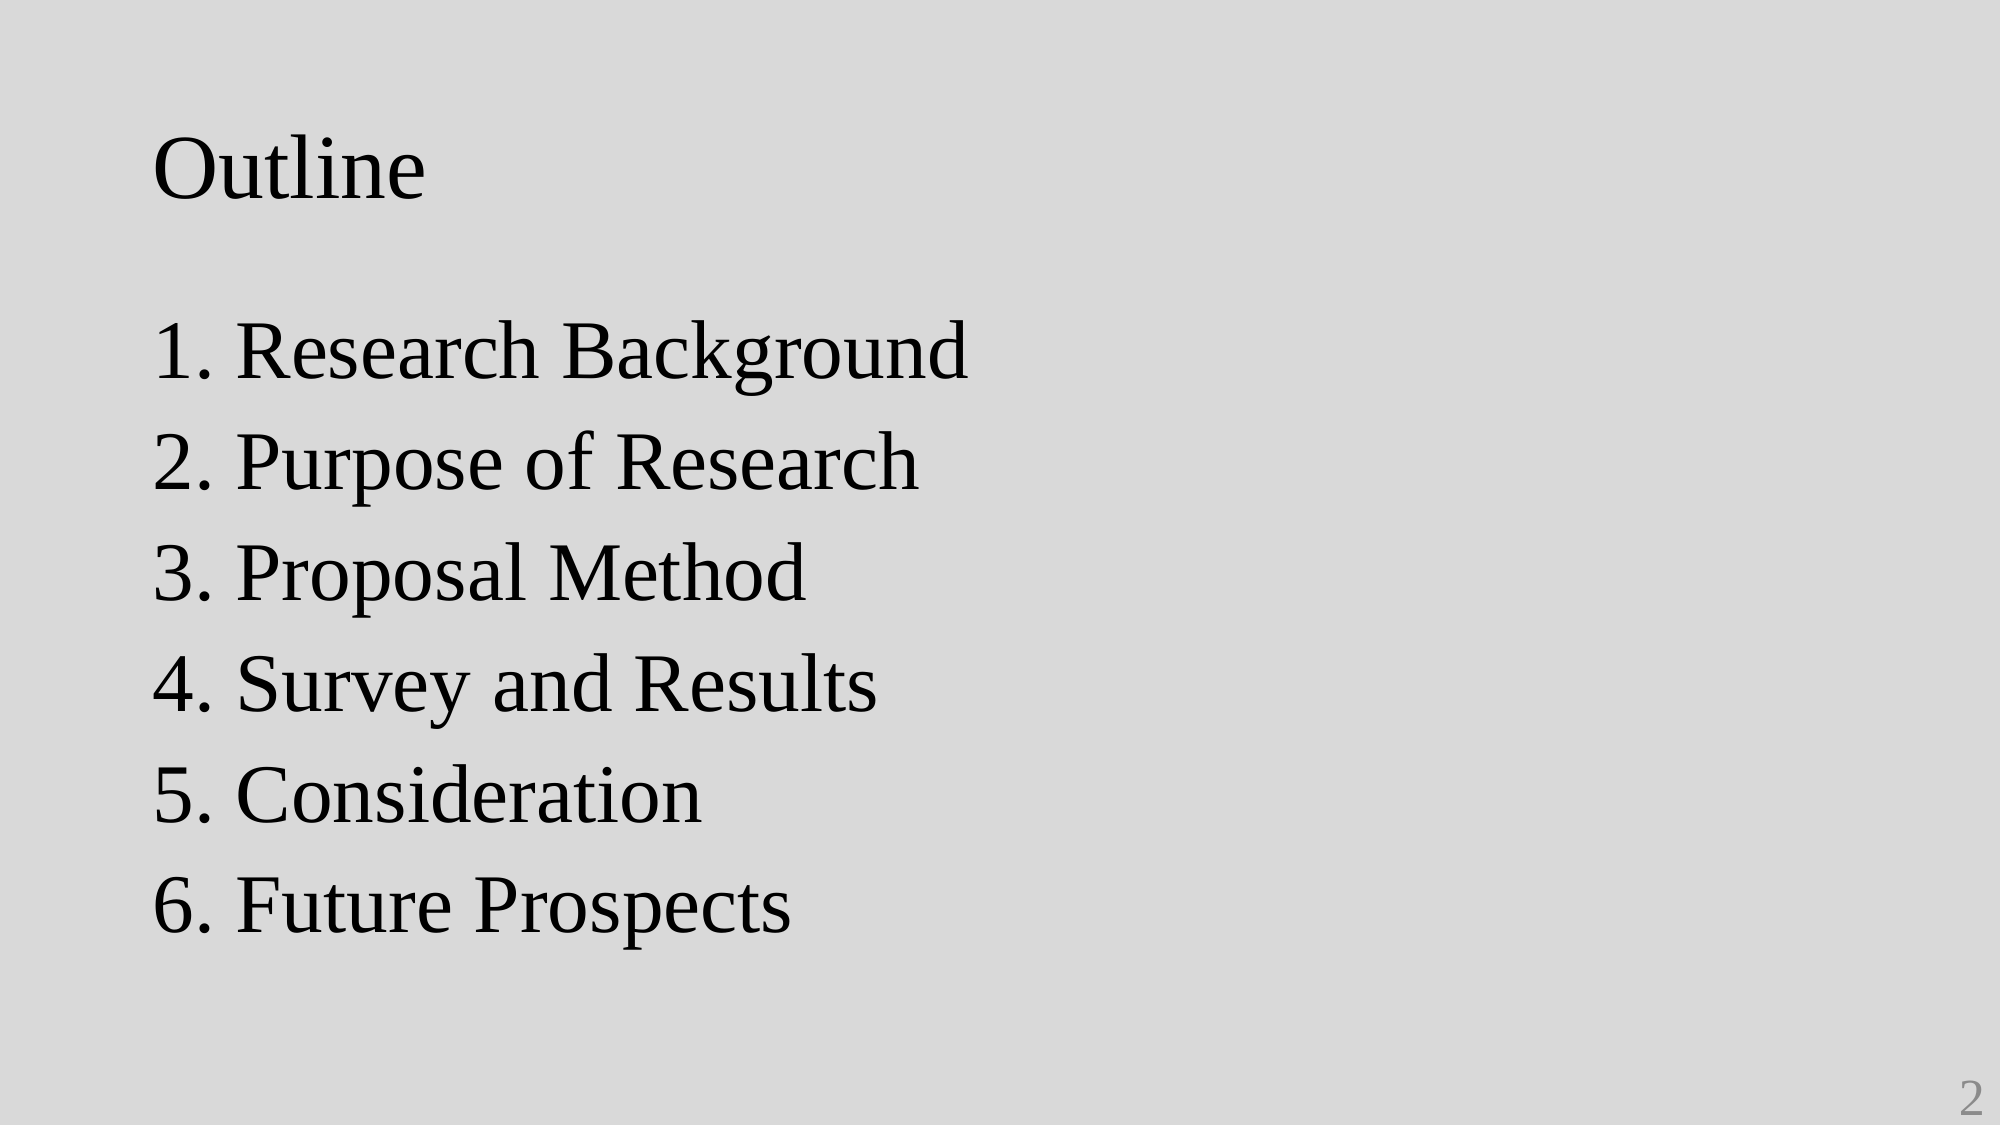

# Outline
1. Research Background
2. Purpose of Research
3. Proposal Method
4. Survey and Results
5. Consideration
6. Future Prospects

2